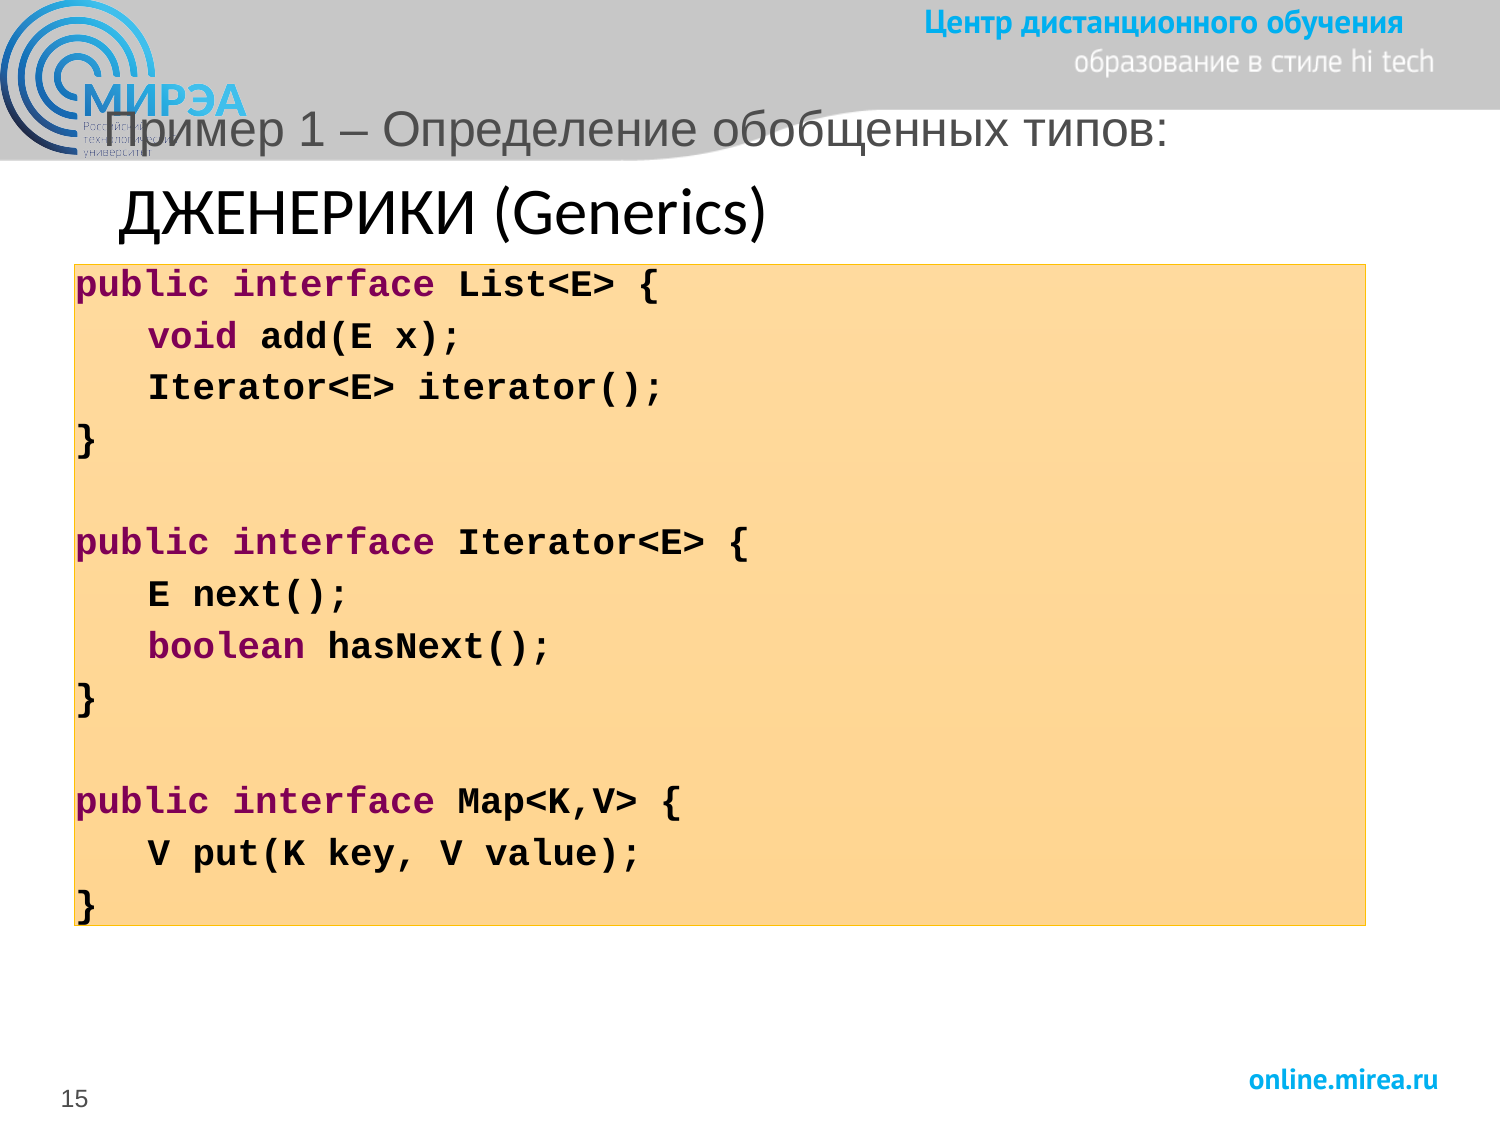

Пример 1 – Определение обобщенных типов:
# ДЖЕНЕРИКИ (Generics)
public interface List<E> {
	void add(E x);
	Iterator<E> iterator();
}

public interface Iterator<E> {
	E next();
	boolean hasNext();
}

public interface Map<K,V> {
	V put(K key, V value);
}
15